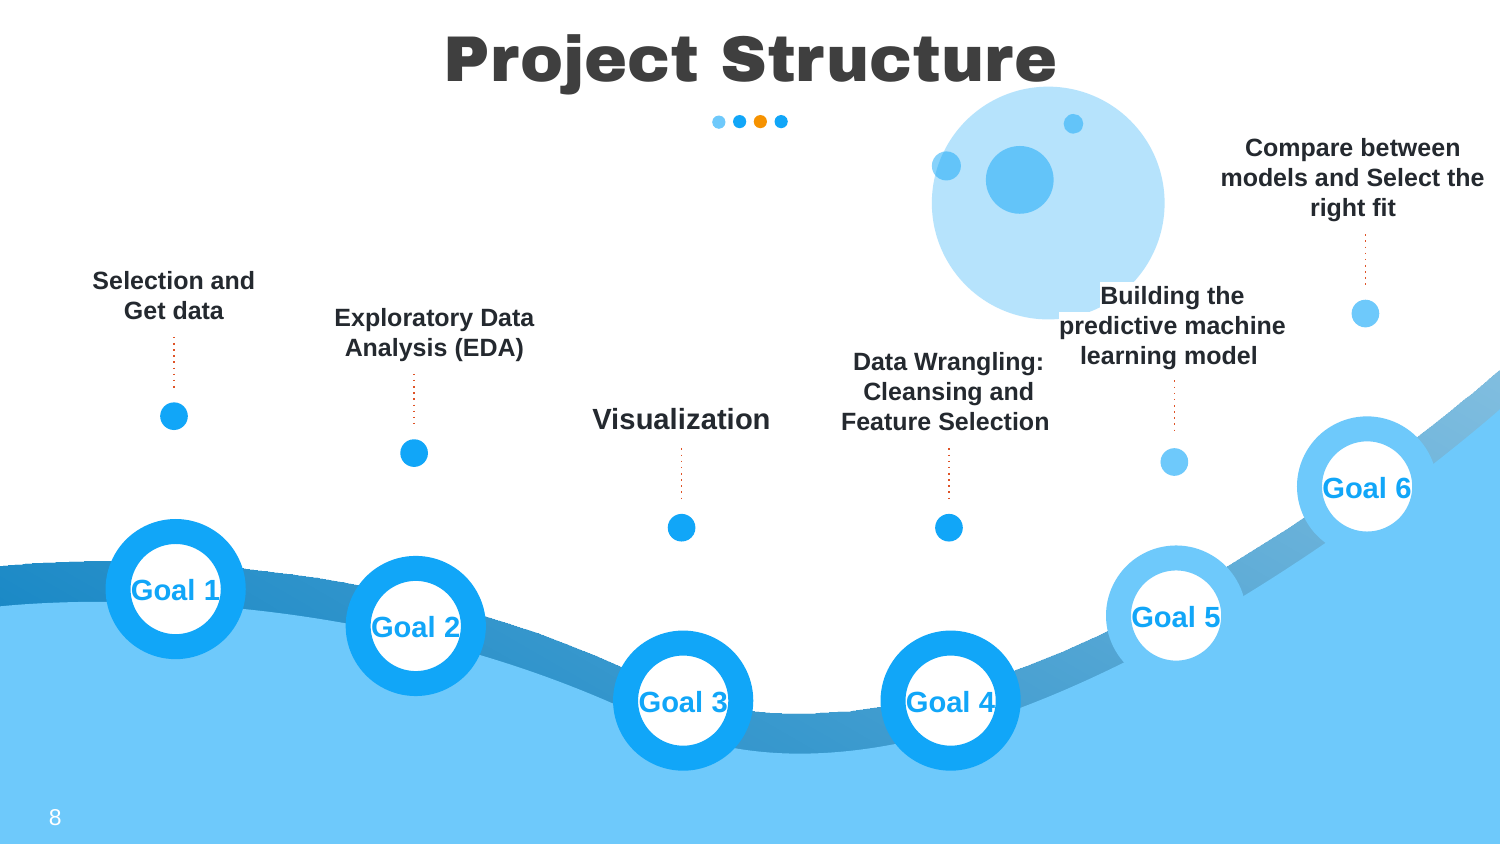

# Project Structure
Compare between models and Select the right fit

Goal 6
Selection and Get data

Goal 1
Exploratory Data Analysis (EDA)

Goal 2
Building the predictive machine learning model

Goal 5
Data Wrangling: Cleansing and Feature Selection

Goal 4
Visualization

Goal 3
8